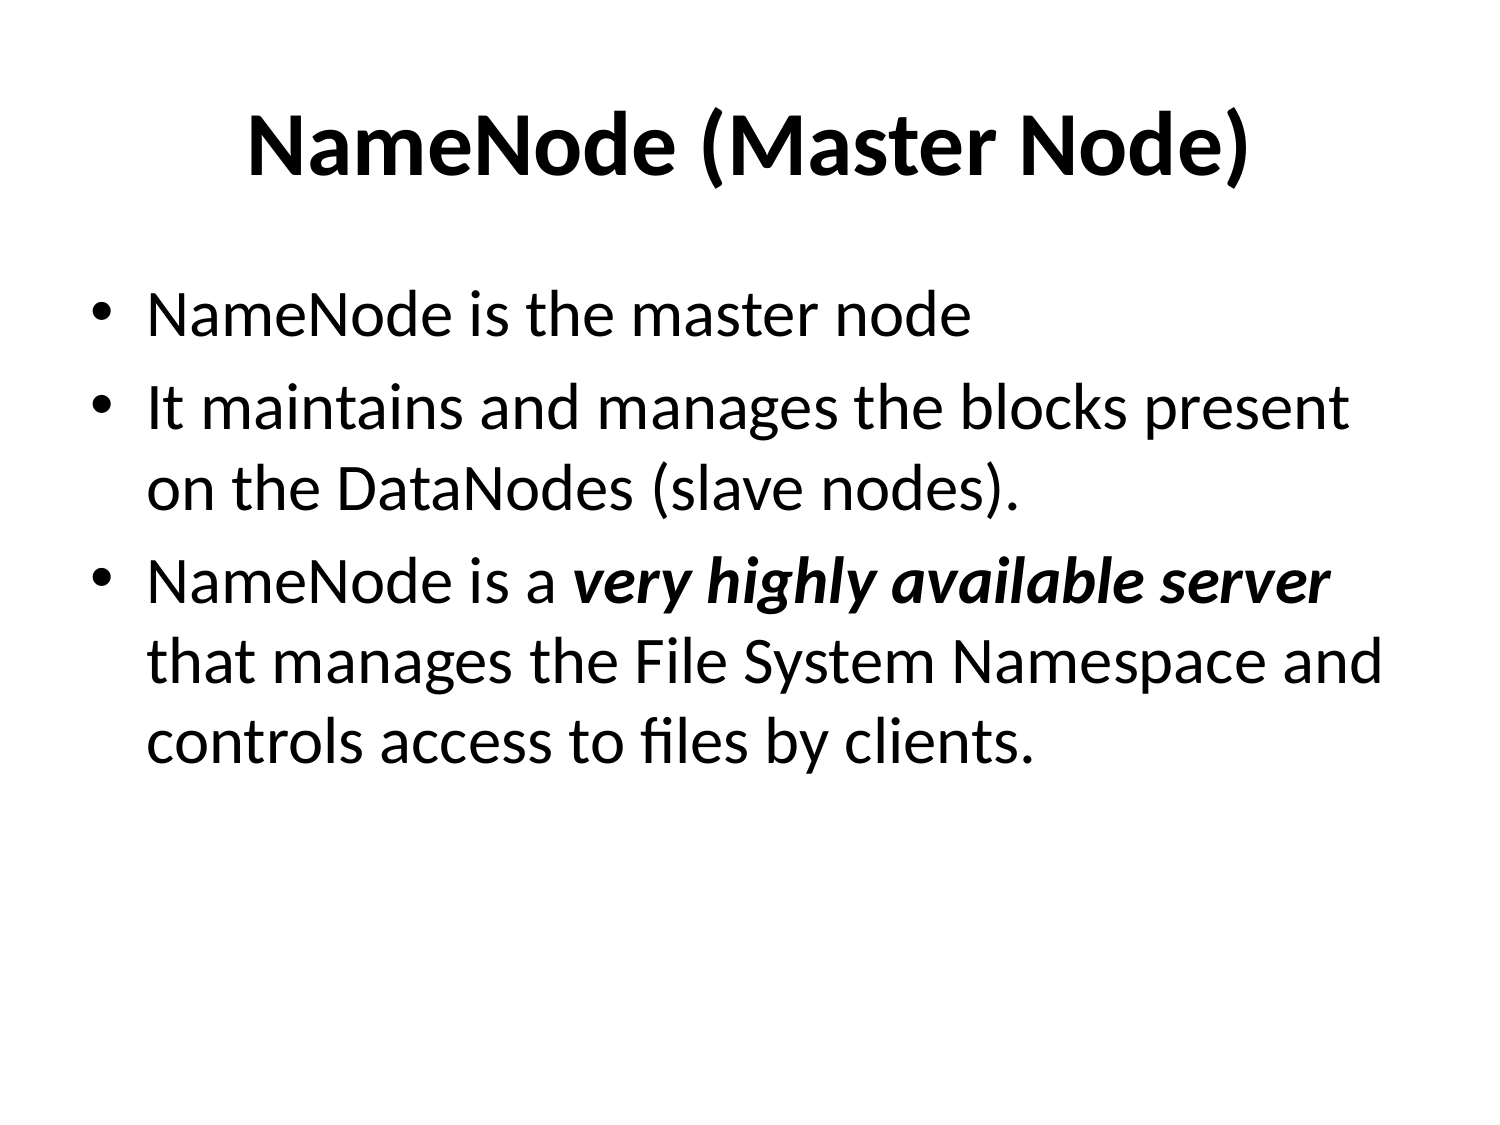

# NameNode (Master Node)
NameNode is the master node
It maintains and manages the blocks present on the DataNodes (slave nodes).
NameNode is a very highly available server that manages the File System Namespace and controls access to files by clients.